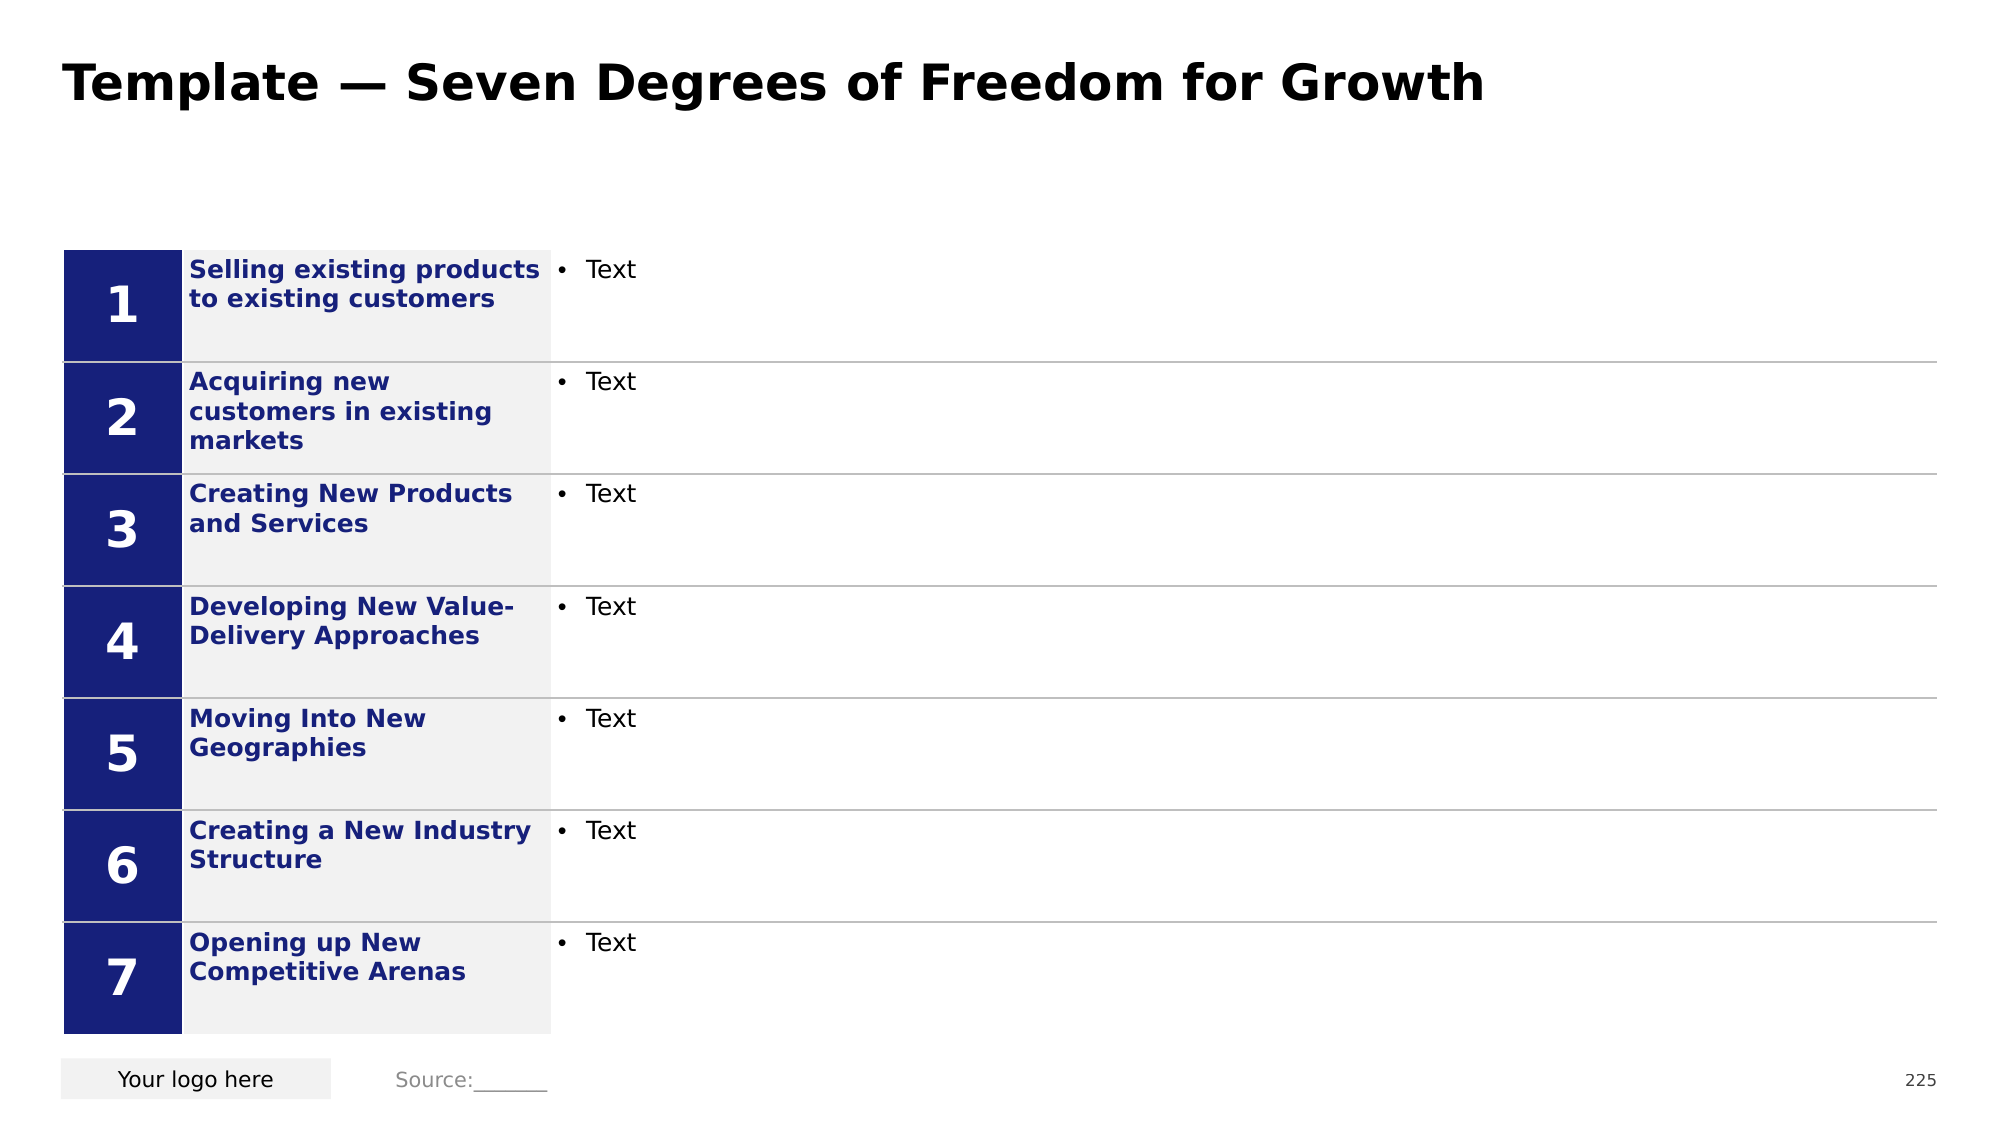

# Template — Seven Degrees of Freedom for Growth
| 1 | Selling existing products to existing customers | Text |
| --- | --- | --- |
| 2 | Acquiring new customers in existing markets | Text |
| 3 | Creating New Products and Services | Text |
| 4 | Developing New Value-Delivery Approaches | Text |
| 5 | Moving Into New Geographies | Text |
| 6 | Creating a New Industry Structure | Text |
| 7 | Opening up New Competitive Arenas | Text |
Source:_______